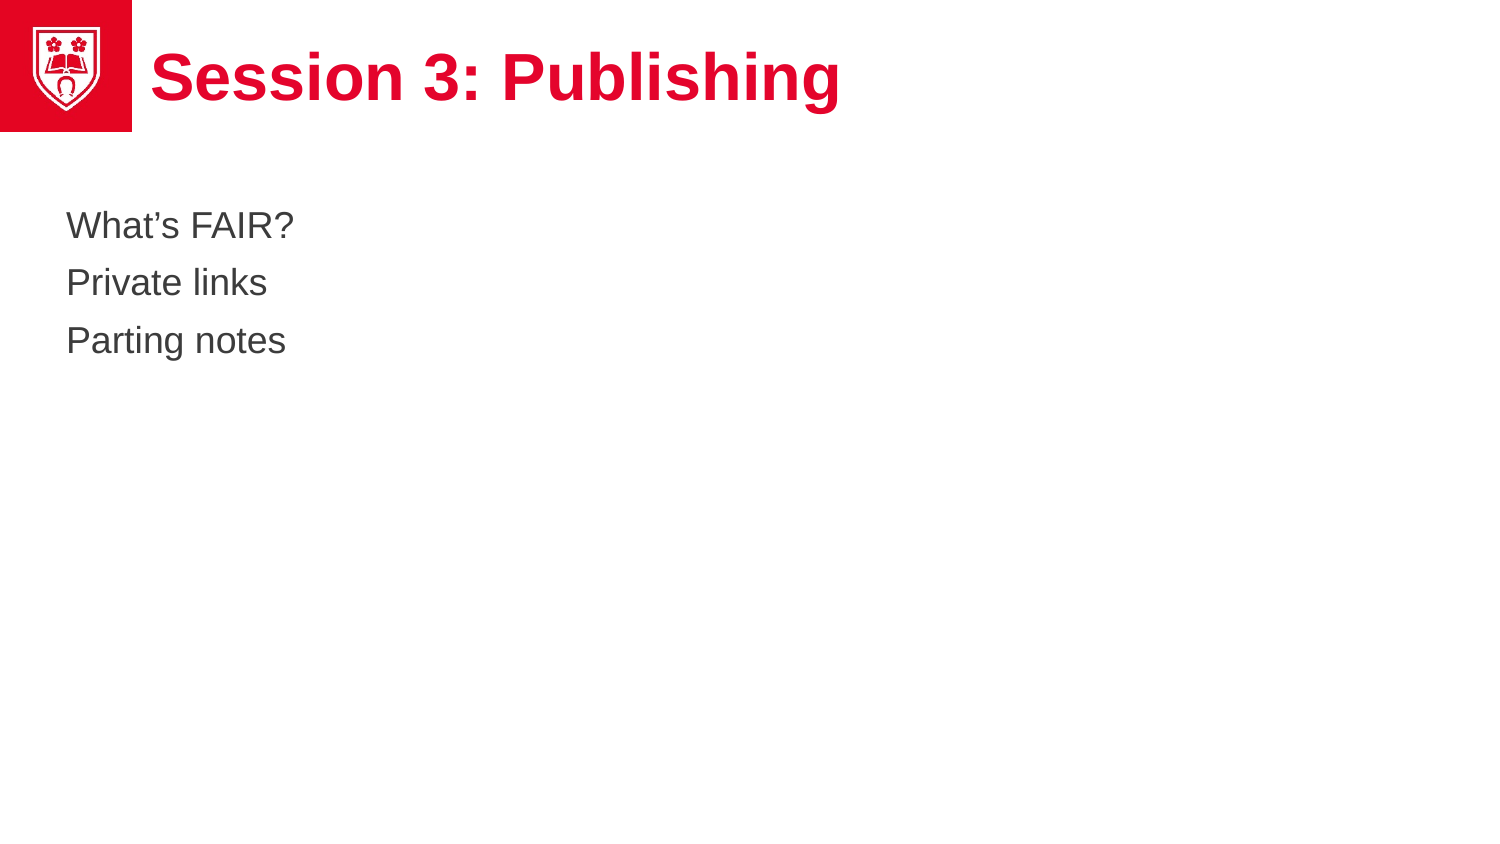

# Session 3: Publishing
What’s FAIR?
Private links
Parting notes